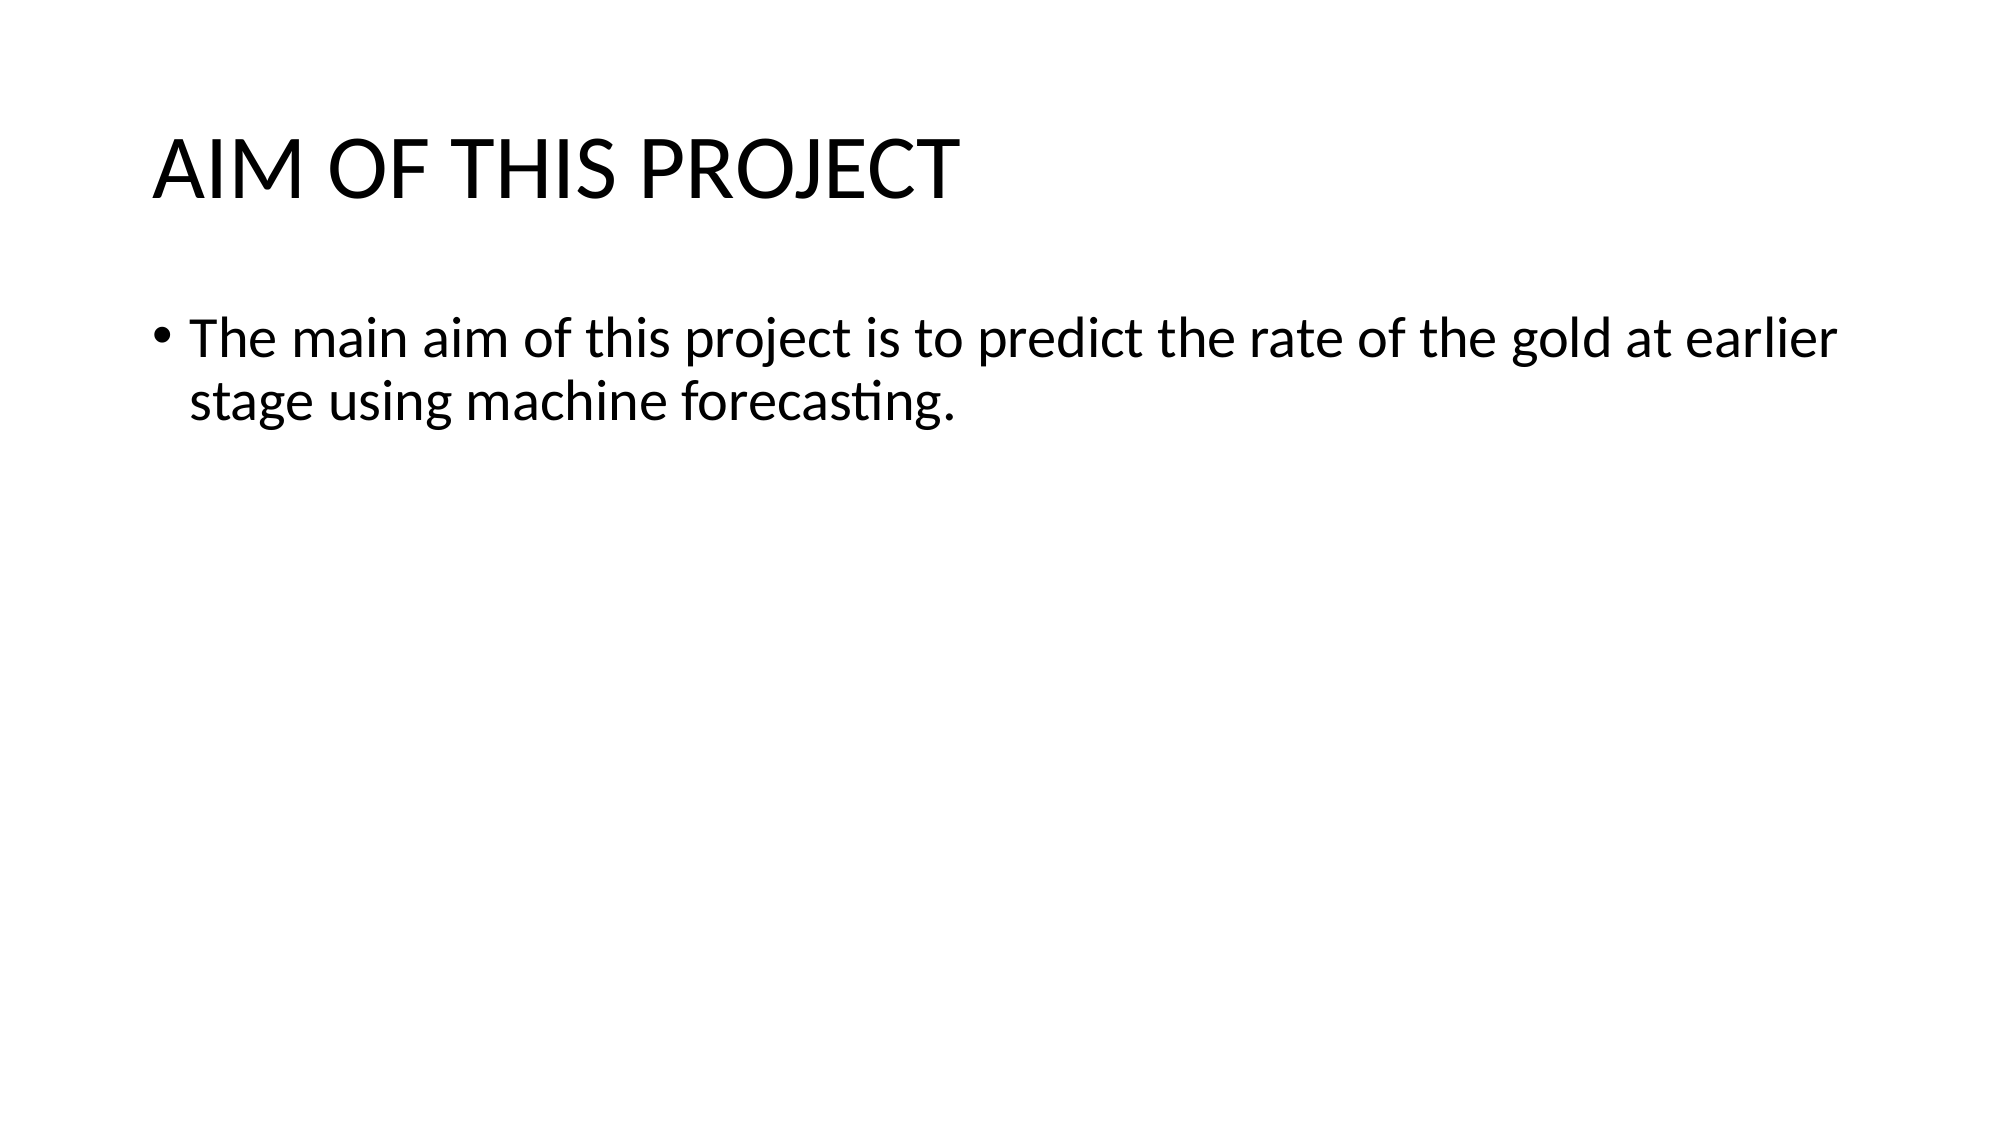

# AIM OF THIS PROJECT
The main aim of this project is to predict the rate of the gold at earlier stage using machine forecasting.